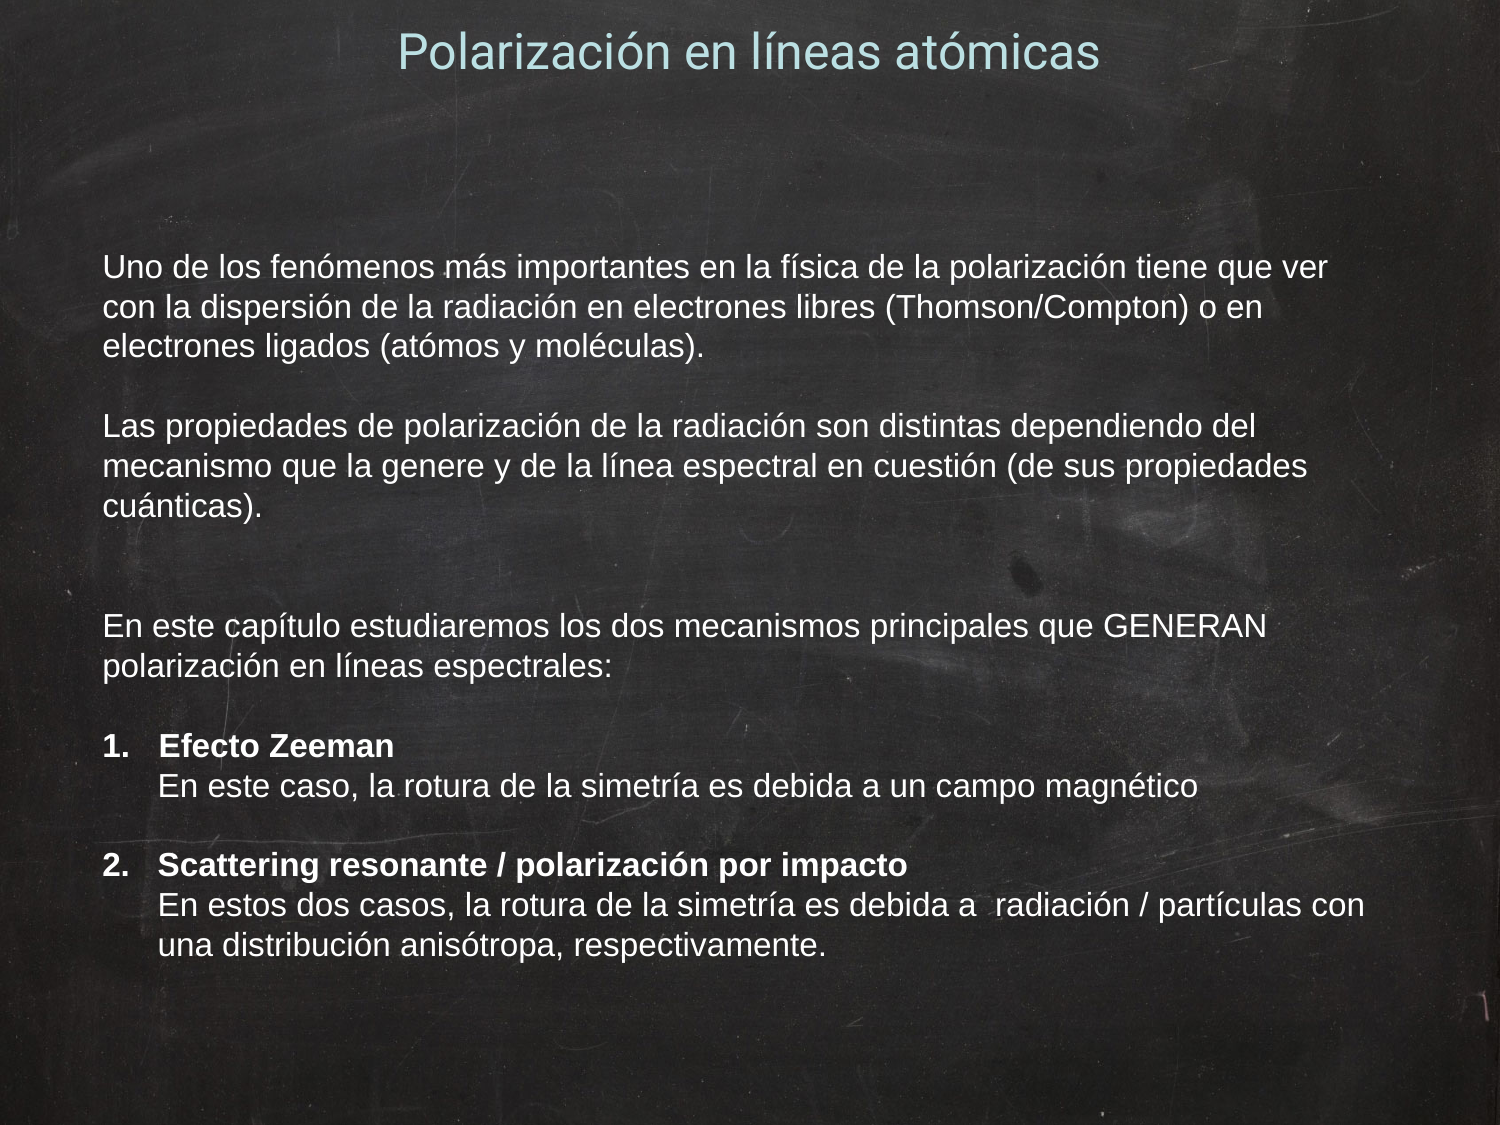

Polarización en líneas atómicas
Uno de los fenómenos más importantes en la física de la polarización tiene que ver con la dispersión de la radiación en electrones libres (Thomson/Compton) o en electrones ligados (atómos y moléculas).

Las propiedades de polarización de la radiación son distintas dependiendo del mecanismo que la genere y de la línea espectral en cuestión (de sus propiedades cuánticas).

En este capítulo estudiaremos los dos mecanismos principales que GENERAN polarización en líneas espectrales:

Efecto Zeeman
      En este caso, la rotura de la simetría es debida a un campo magnético

2.   Scattering resonante / polarización por impacto
      En estos dos casos, la rotura de la simetría es debida a  radiación / partículas con
      una distribución anisótropa, respectivamente.